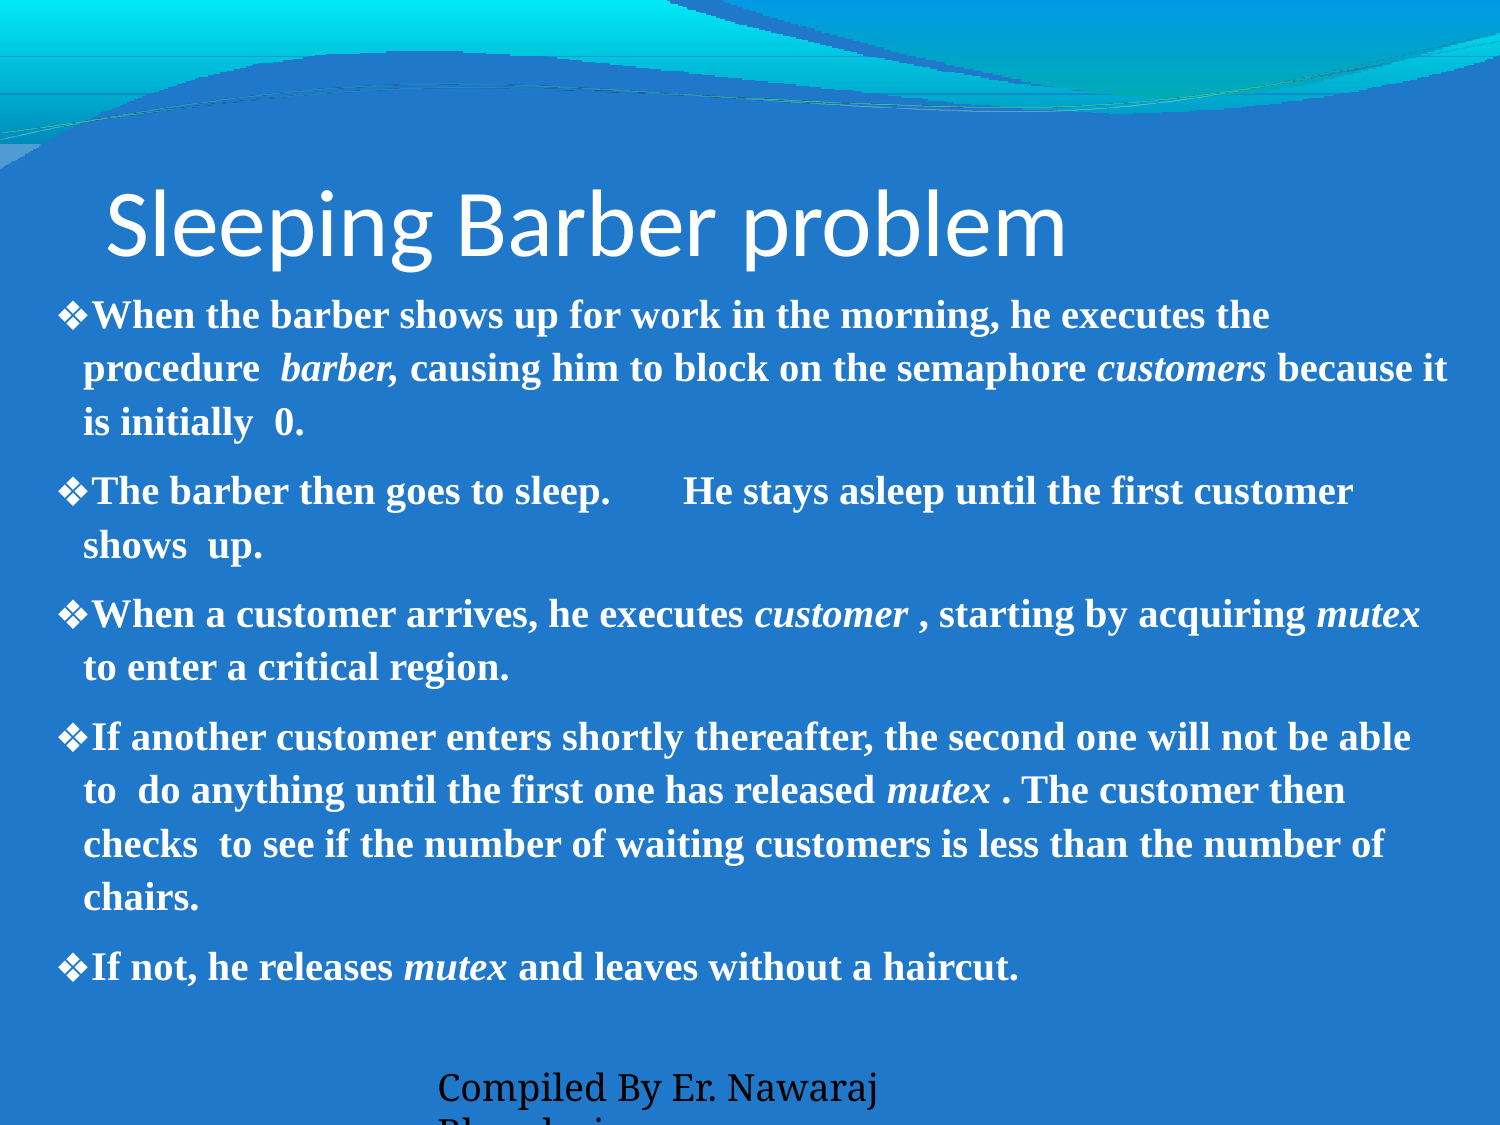

# Sleeping Barber problem
When the barber shows up for work in the morning, he executes the procedure  barber, causing him to block on the semaphore customers because it is initially  0.
The barber then goes to sleep.	He stays asleep until the first customer shows  up.
When a customer arrives, he executes customer , starting by acquiring mutex
to enter a critical region.
If another customer enters shortly thereafter, the second one will not be able to  do anything until the first one has released mutex . The customer then checks  to see if the number of waiting customers is less than the number of chairs.
If not, he releases mutex and leaves without a haircut.
Compiled By Er. Nawaraj Bhandari